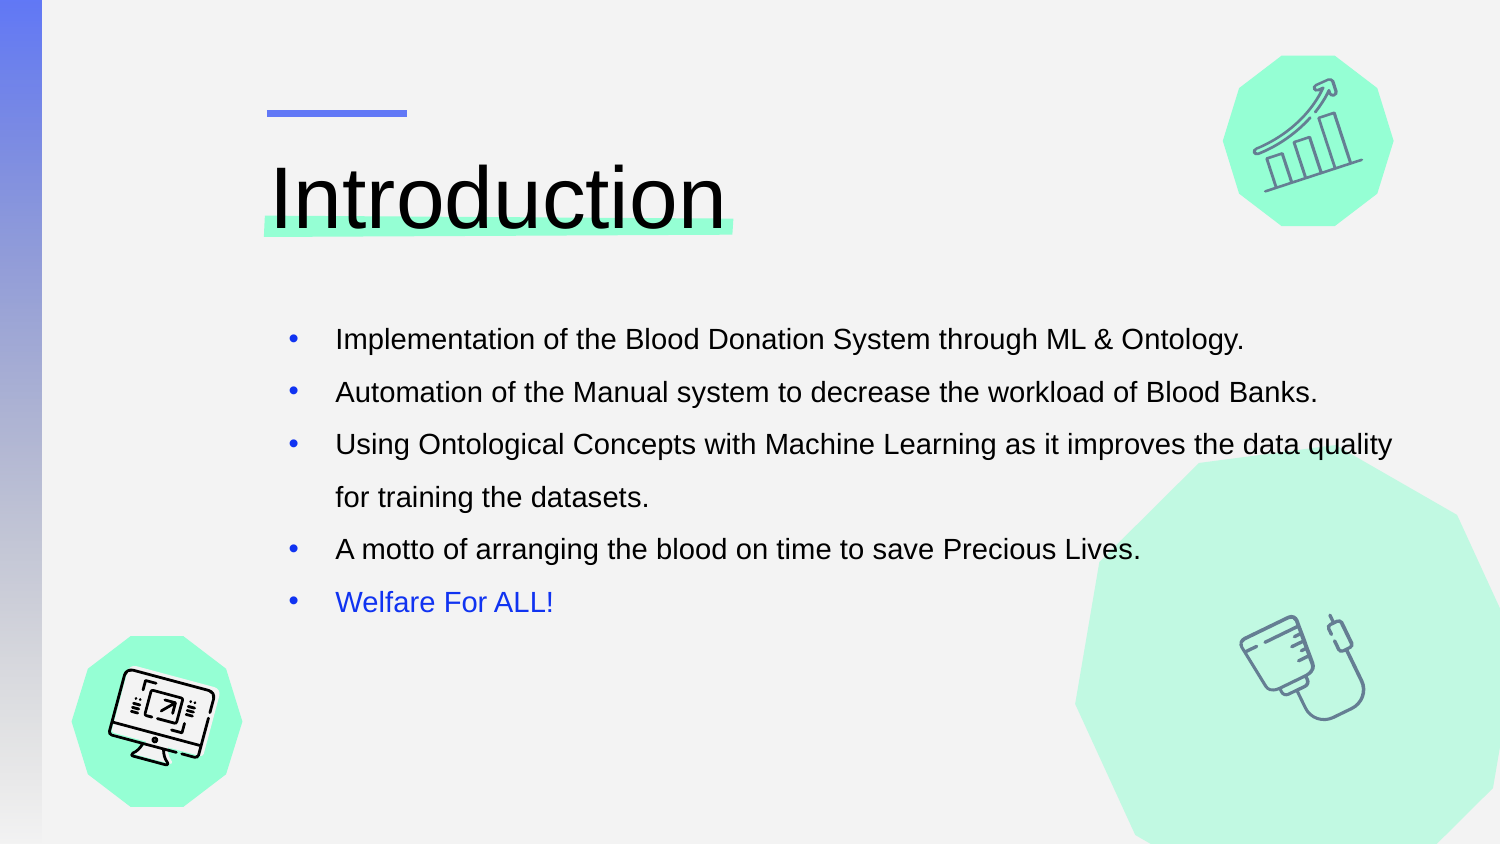

# Introduction

Implementation of the Blood Donation System through ML & Ontology.
Automation of the Manual system to decrease the workload of Blood Banks.
Using Ontological Concepts with Machine Learning as it improves the data quality for training the datasets.
A motto of arranging the blood on time to save Precious Lives.
Welfare For ALL!